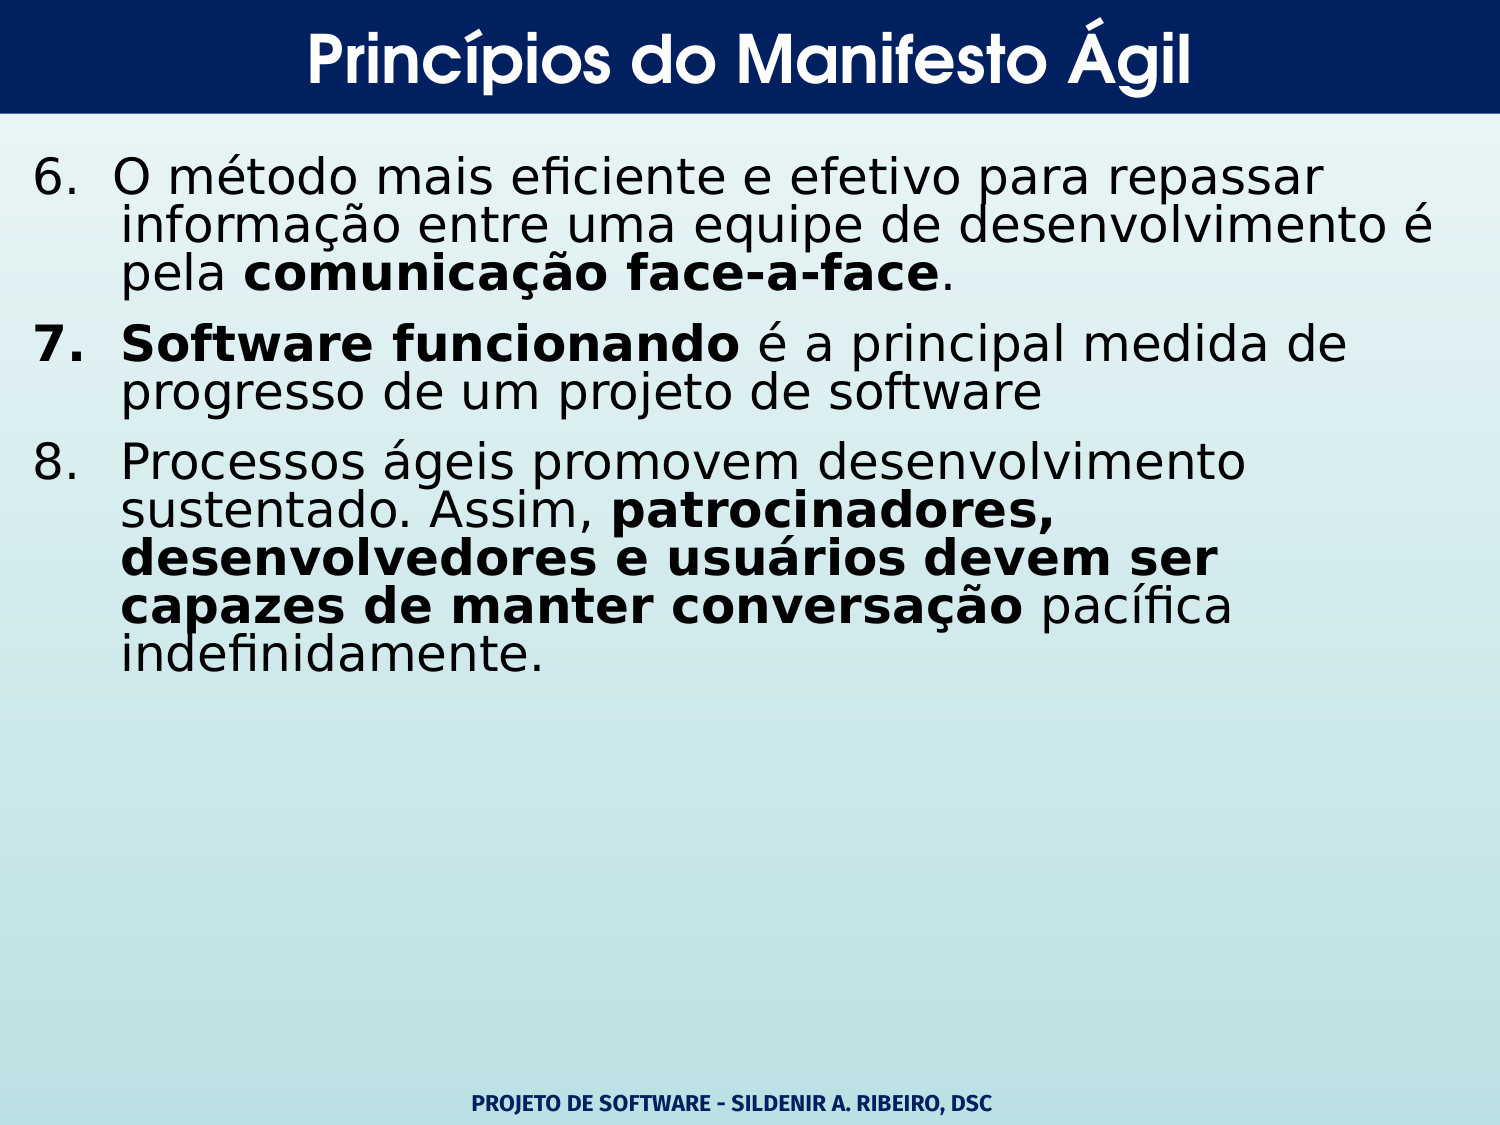

# Princípios do Manifesto Ágil
6.  O método mais eficiente e efetivo para repassar informação entre uma equipe de desenvolvimento é pela comunicação face-a-face.
7. 	Software funcionando é a principal medida de progresso de um projeto de software
8. 	Processos ágeis promovem desenvolvimento sustentado. Assim, patrocinadores, desenvolvedores e usuários devem ser capazes de manter conversação pacífica indefinidamente.
Projeto de Software - Sildenir A. Ribeiro, DSc